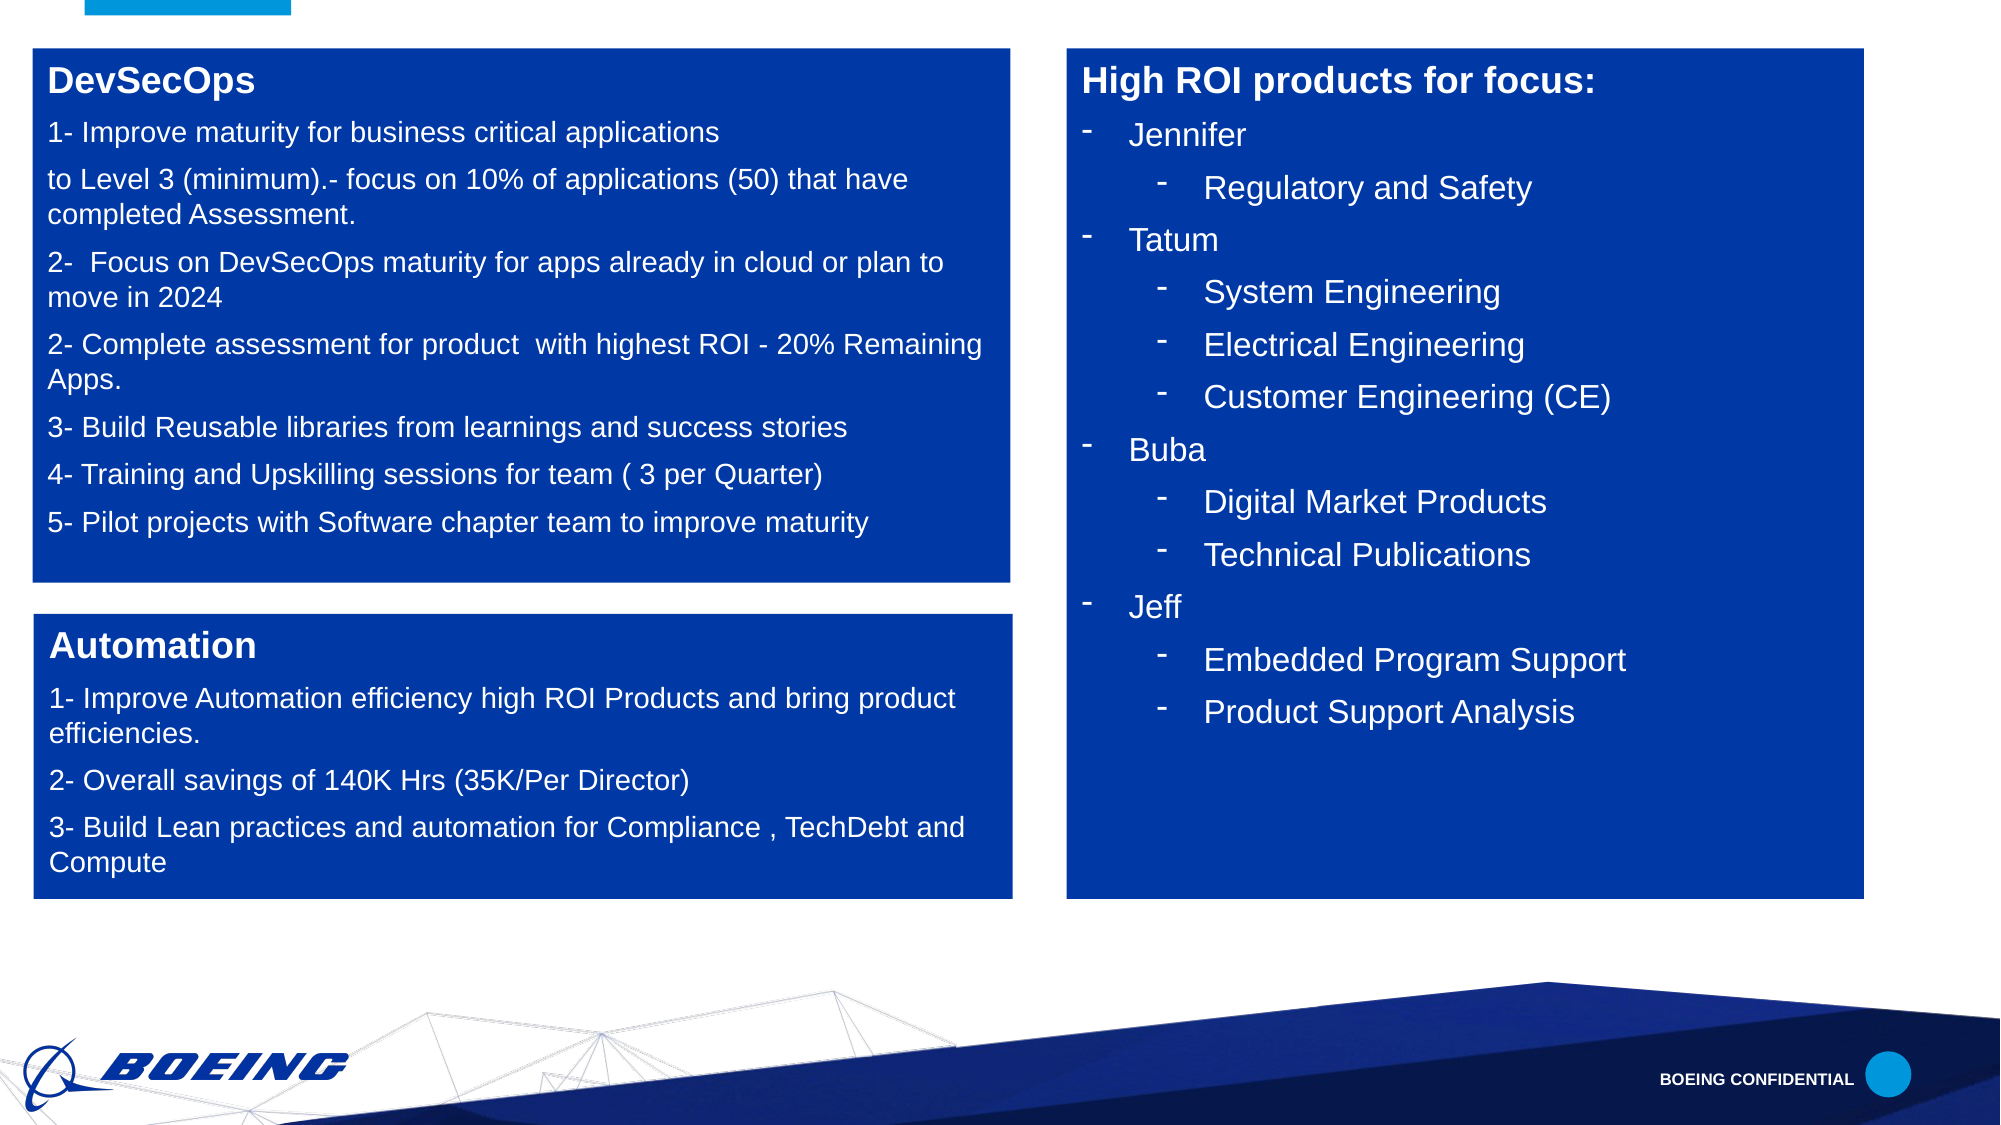

DevSecOps
1- Improve maturity for business critical applications
to Level 3 (minimum).- focus on 10% of applications (50) that have completed Assessment.
2-  Focus on DevSecOps maturity for apps already in cloud or plan to move in 2024
2- Complete assessment for product  with highest ROI - 20% Remaining Apps.
3- Build Reusable libraries from learnings and success stories
4- Training and Upskilling sessions for team ( 3 per Quarter)
5- Pilot projects with Software chapter team to improve maturity

High ROI products for focus:
Jennifer
Regulatory and Safety
Tatum
System Engineering
Electrical Engineering
Customer Engineering (CE)
Buba
Digital Market Products
Technical Publications
Jeff
Embedded Program Support
Product Support Analysis

Automation
1- Improve Automation efficiency high ROI Products and bring product efficiencies.
2- Overall savings of 140K Hrs (35K/Per Director)
3- Build Lean practices and automation for Compliance , TechDebt and Compute